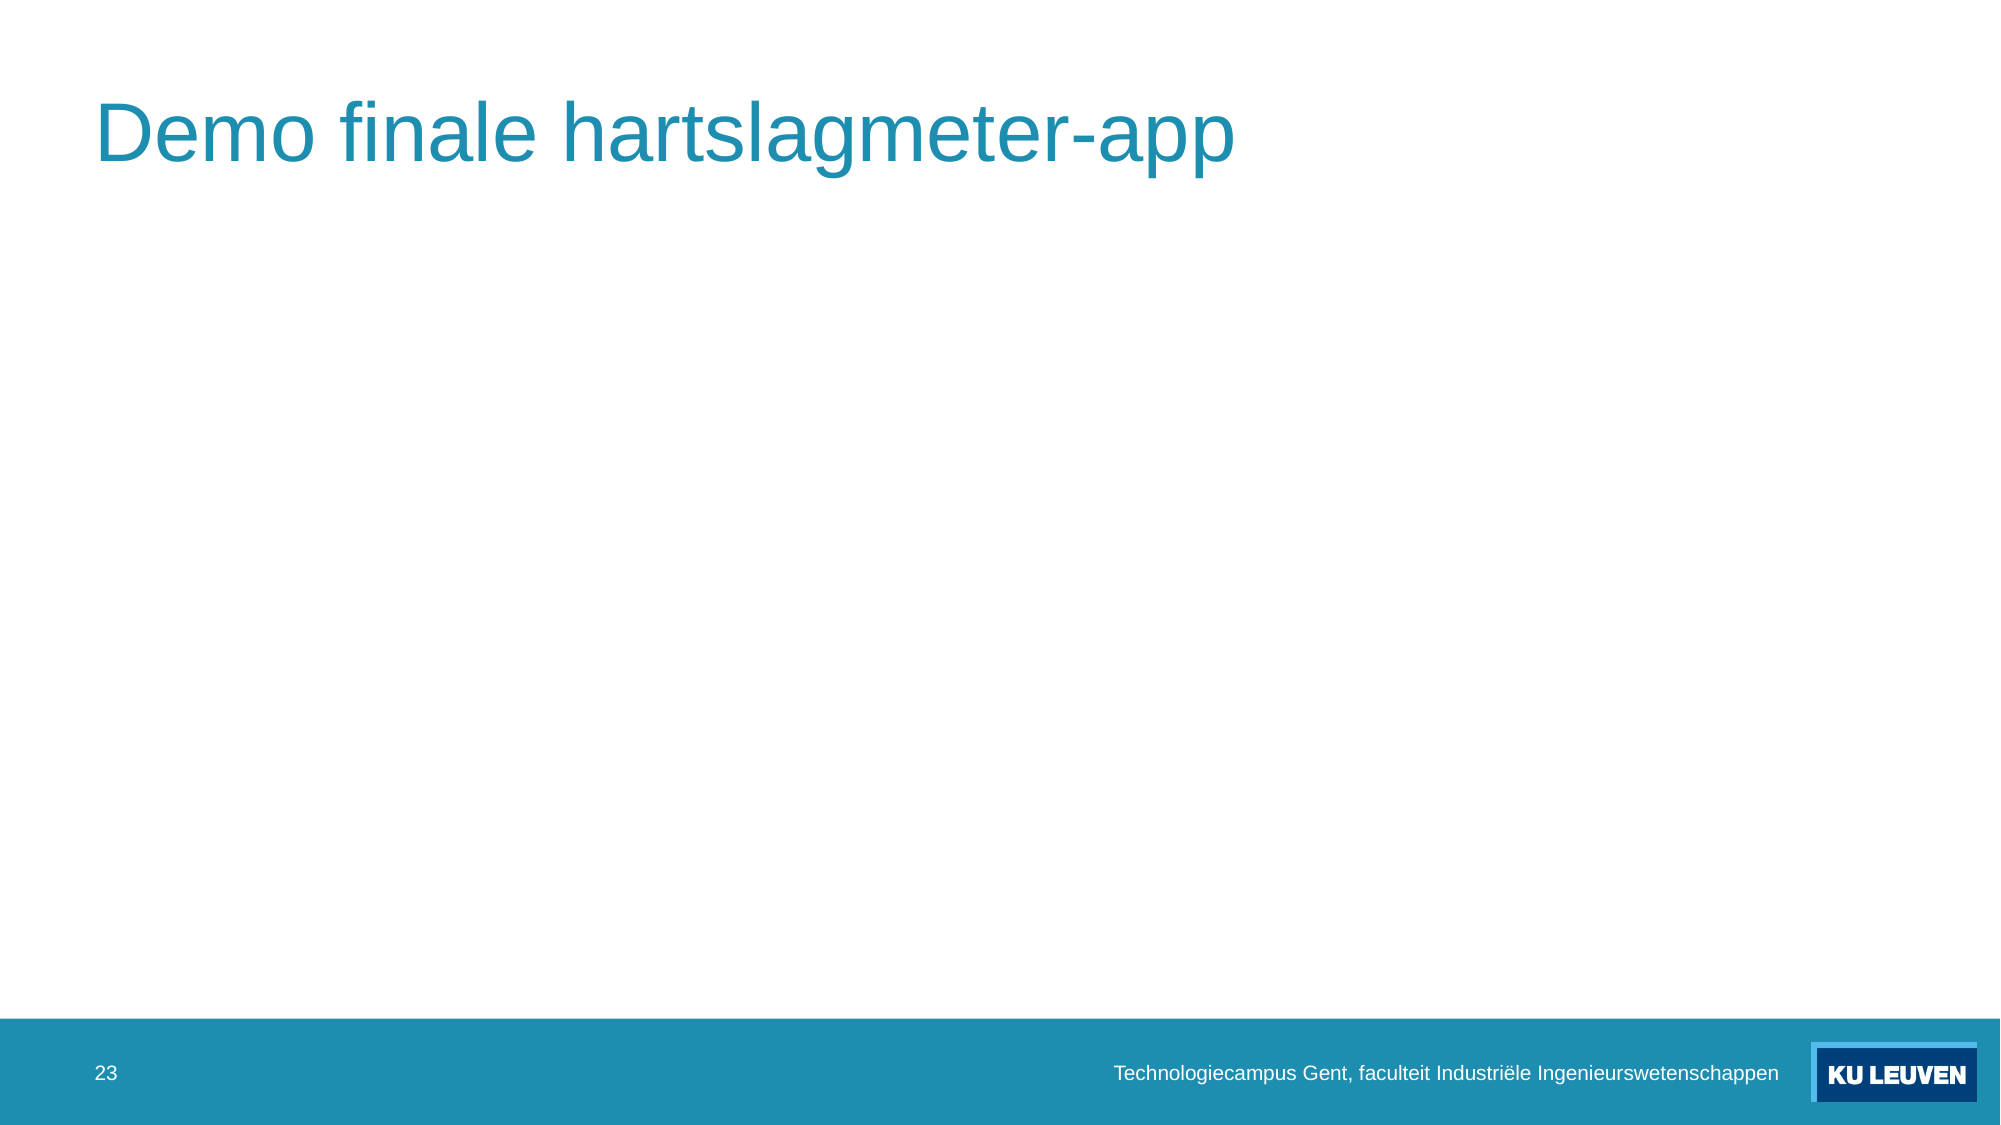

# Demo finale hartslagmeter-app

23
Technologiecampus Gent, faculteit Industriële Ingenieurswetenschappen